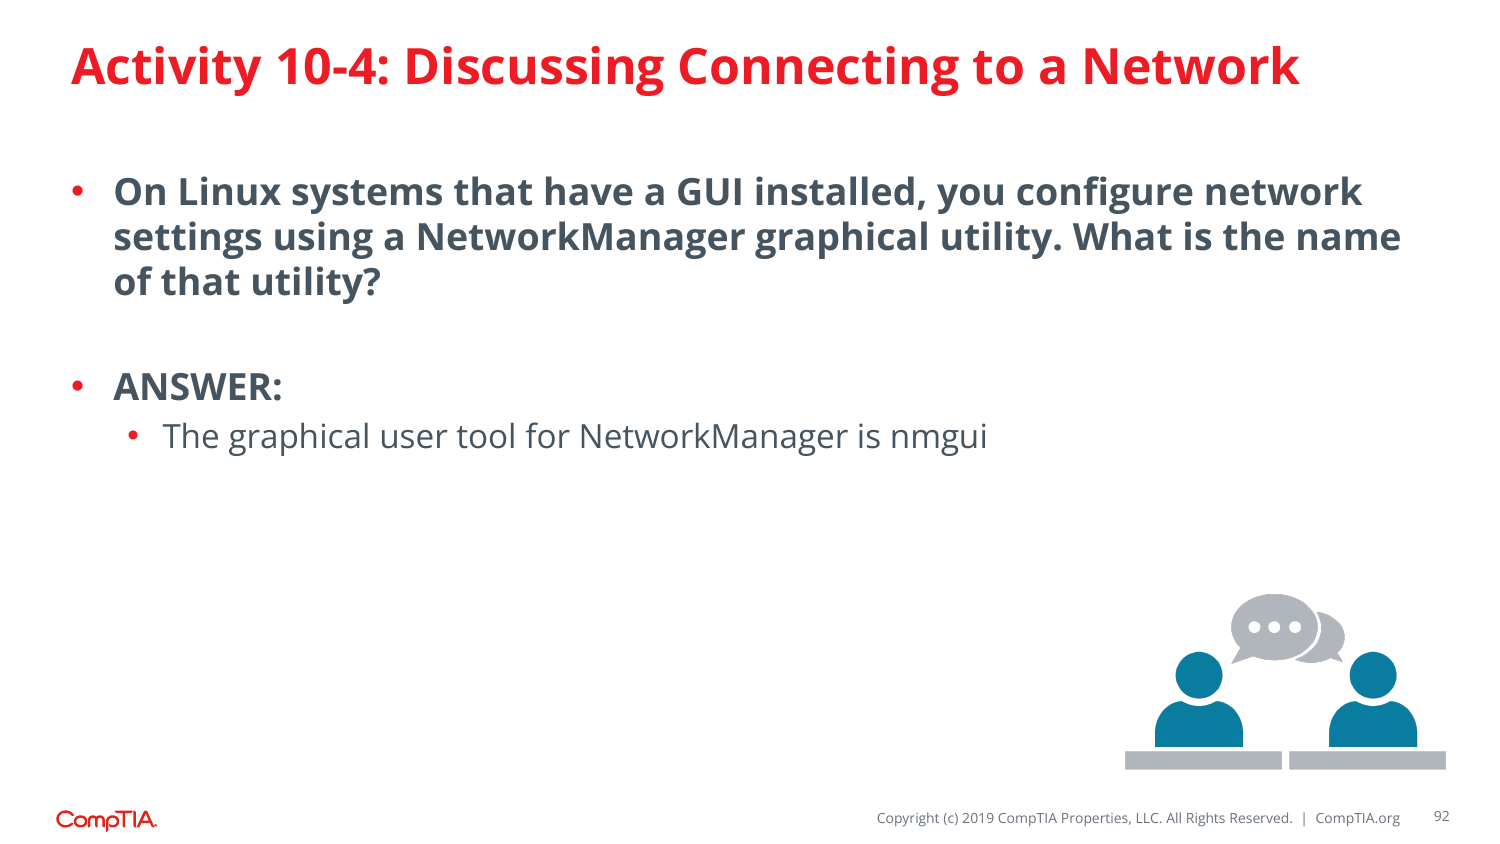

# Activity 10-4: Discussing Connecting to a Network
On Linux systems that have a GUI installed, you configure network settings using a NetworkManager graphical utility. What is the name of that utility?

ANSWER:
The graphical user tool for NetworkManager is nmgui
92